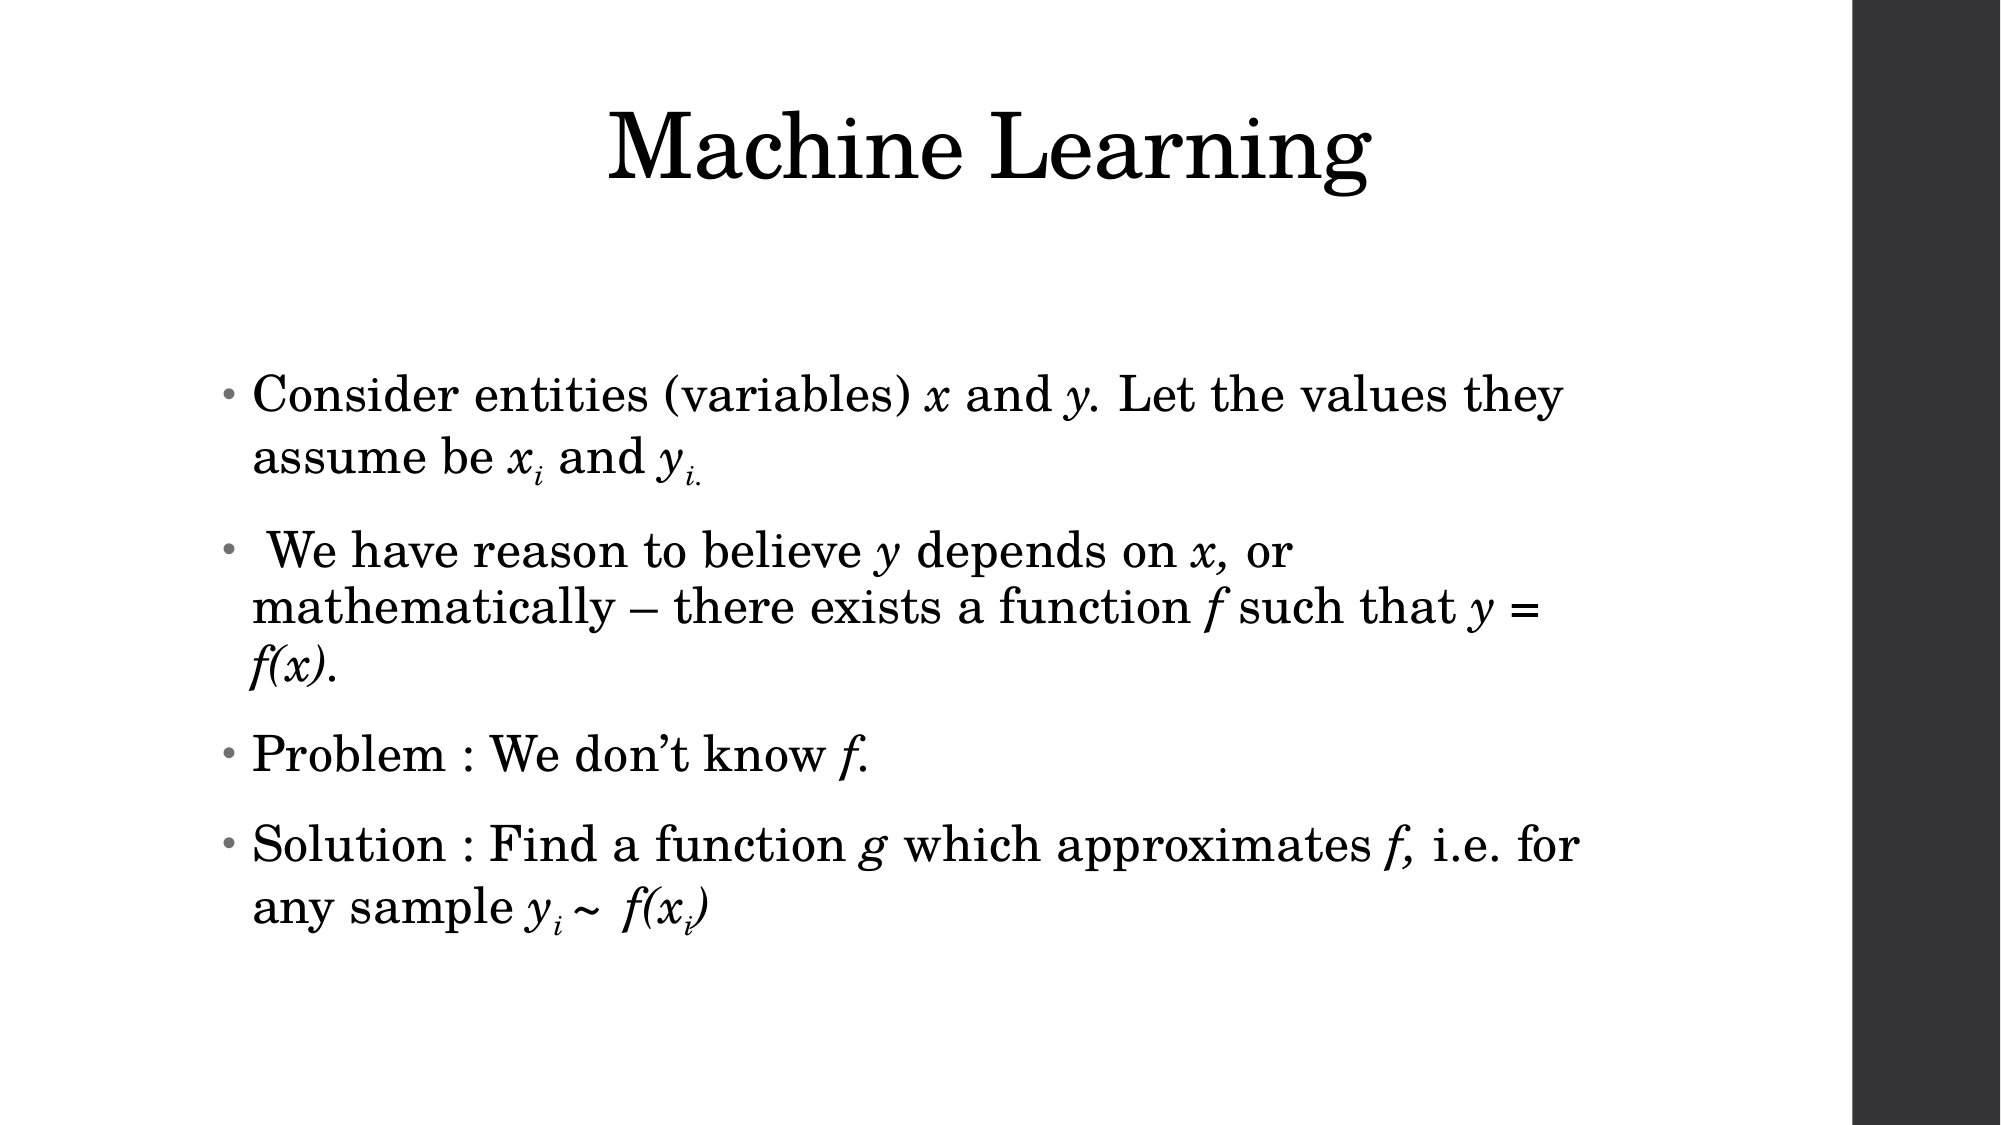

# Machine Learning
Consider entities (variables) x and y. Let the values they assume be xi and yi.
 We have reason to believe y depends on x, or mathematically – there exists a function f such that y = f(x).
Problem : We don’t know f.
Solution : Find a function g which approximates f, i.e. for any sample yi ~  f(xi)